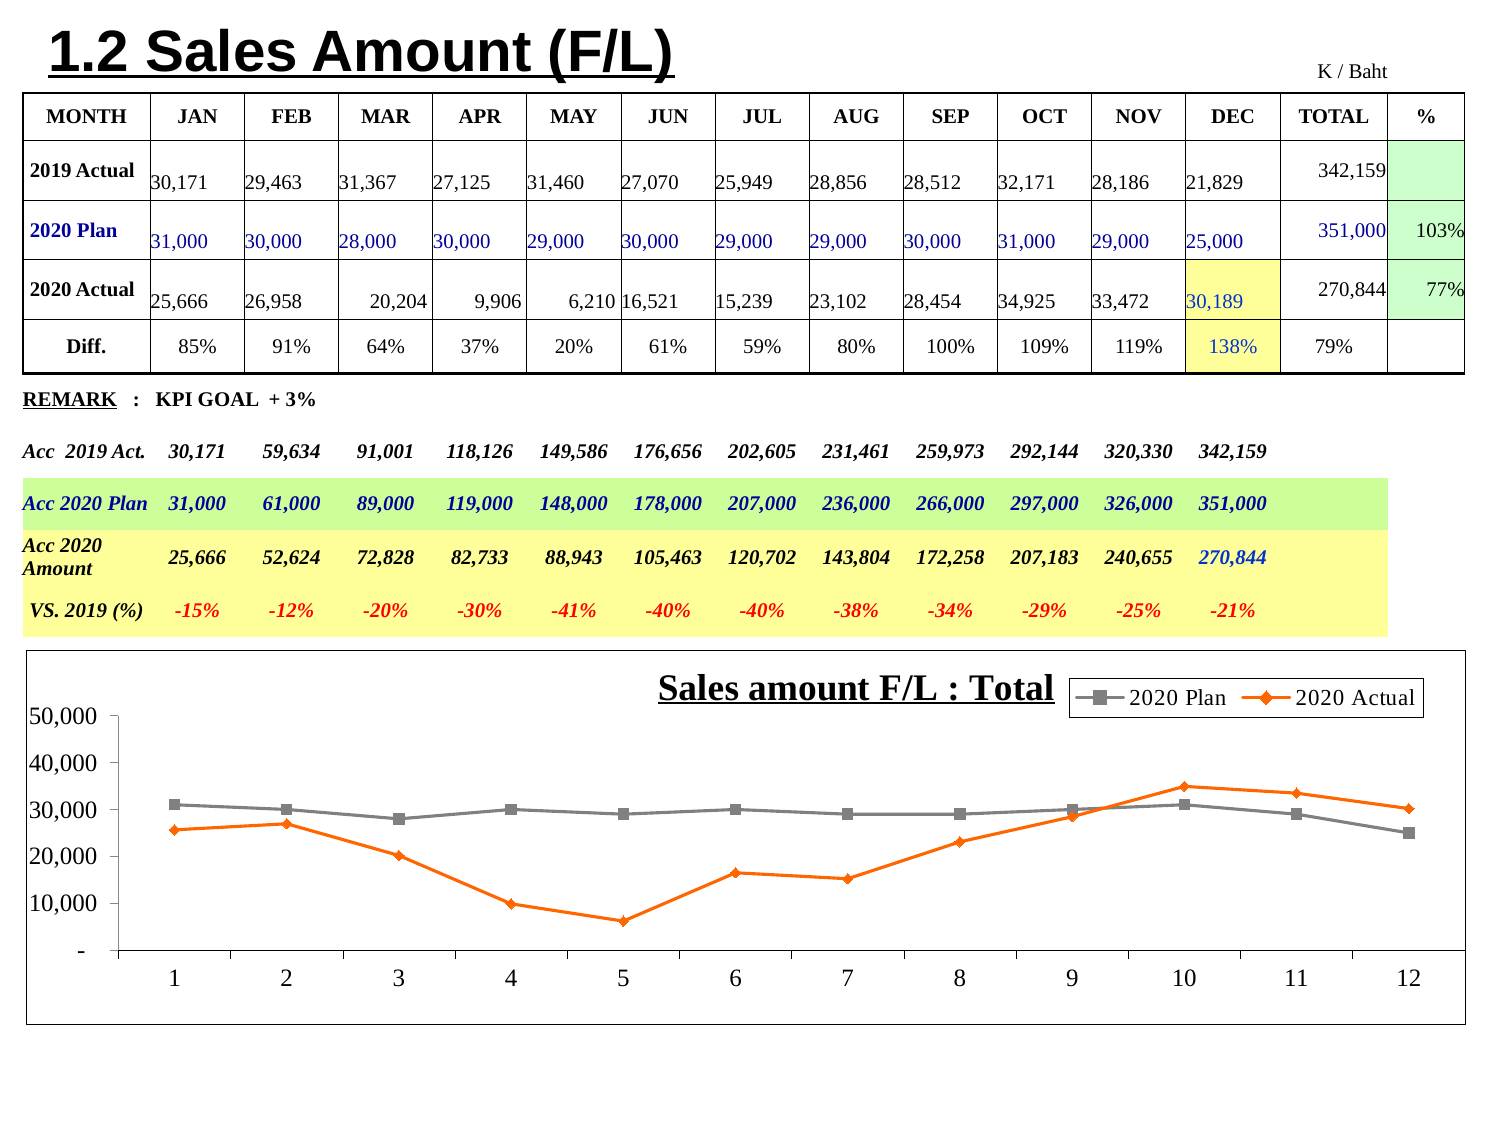

1.2 Sales Amount (F/L)
|  |  |  |  |  |  |  |  |  |  |  |  |  | K / Baht |  |
| --- | --- | --- | --- | --- | --- | --- | --- | --- | --- | --- | --- | --- | --- | --- |
| MONTH | JAN | FEB | MAR | APR | MAY | JUN | JUL | AUG | SEP | OCT | NOV | DEC | TOTAL | % |
| 2019 Actual | 30,171 | 29,463 | 31,367 | 27,125 | 31,460 | 27,070 | 25,949 | 28,856 | 28,512 | 32,171 | 28,186 | 21,829 | 342,159 |  |
| 2020 Plan | 31,000 | 30,000 | 28,000 | 30,000 | 29,000 | 30,000 | 29,000 | 29,000 | 30,000 | 31,000 | 29,000 | 25,000 | 351,000 | 103% |
| 2020 Actual | 25,666 | 26,958 | 20,204 | 9,906 | 6,210 | 16,521 | 15,239 | 23,102 | 28,454 | 34,925 | 33,472 | 30,189 | 270,844 | 77% |
| Diff. | 85% | 91% | 64% | 37% | 20% | 61% | 59% | 80% | 100% | 109% | 119% | 138% | 79% |  |
| REMARK : KPI GOAL + 3% |  |  |  |  |  |  |  |  |  |  |  |  |  |  |
| Acc 2019 Act. | 30,171 | 59,634 | 91,001 | 118,126 | 149,586 | 176,656 | 202,605 | 231,461 | 259,973 | 292,144 | 320,330 | 342,159 |  |  |
| Acc 2020 Plan | 31,000 | 61,000 | 89,000 | 119,000 | 148,000 | 178,000 | 207,000 | 236,000 | 266,000 | 297,000 | 326,000 | 351,000 |  |  |
| Acc 2020 Amount | 25,666 | 52,624 | 72,828 | 82,733 | 88,943 | 105,463 | 120,702 | 143,804 | 172,258 | 207,183 | 240,655 | 270,844 |  |  |
| VS. 2019 (%) | -15% | -12% | -20% | -30% | -41% | -40% | -40% | -38% | -34% | -29% | -25% | -21% |  |  |

### Chart: Sales amount F/L : Total

| Category | 2020 Plan | 2020 Actual |
|---|---|---|
4